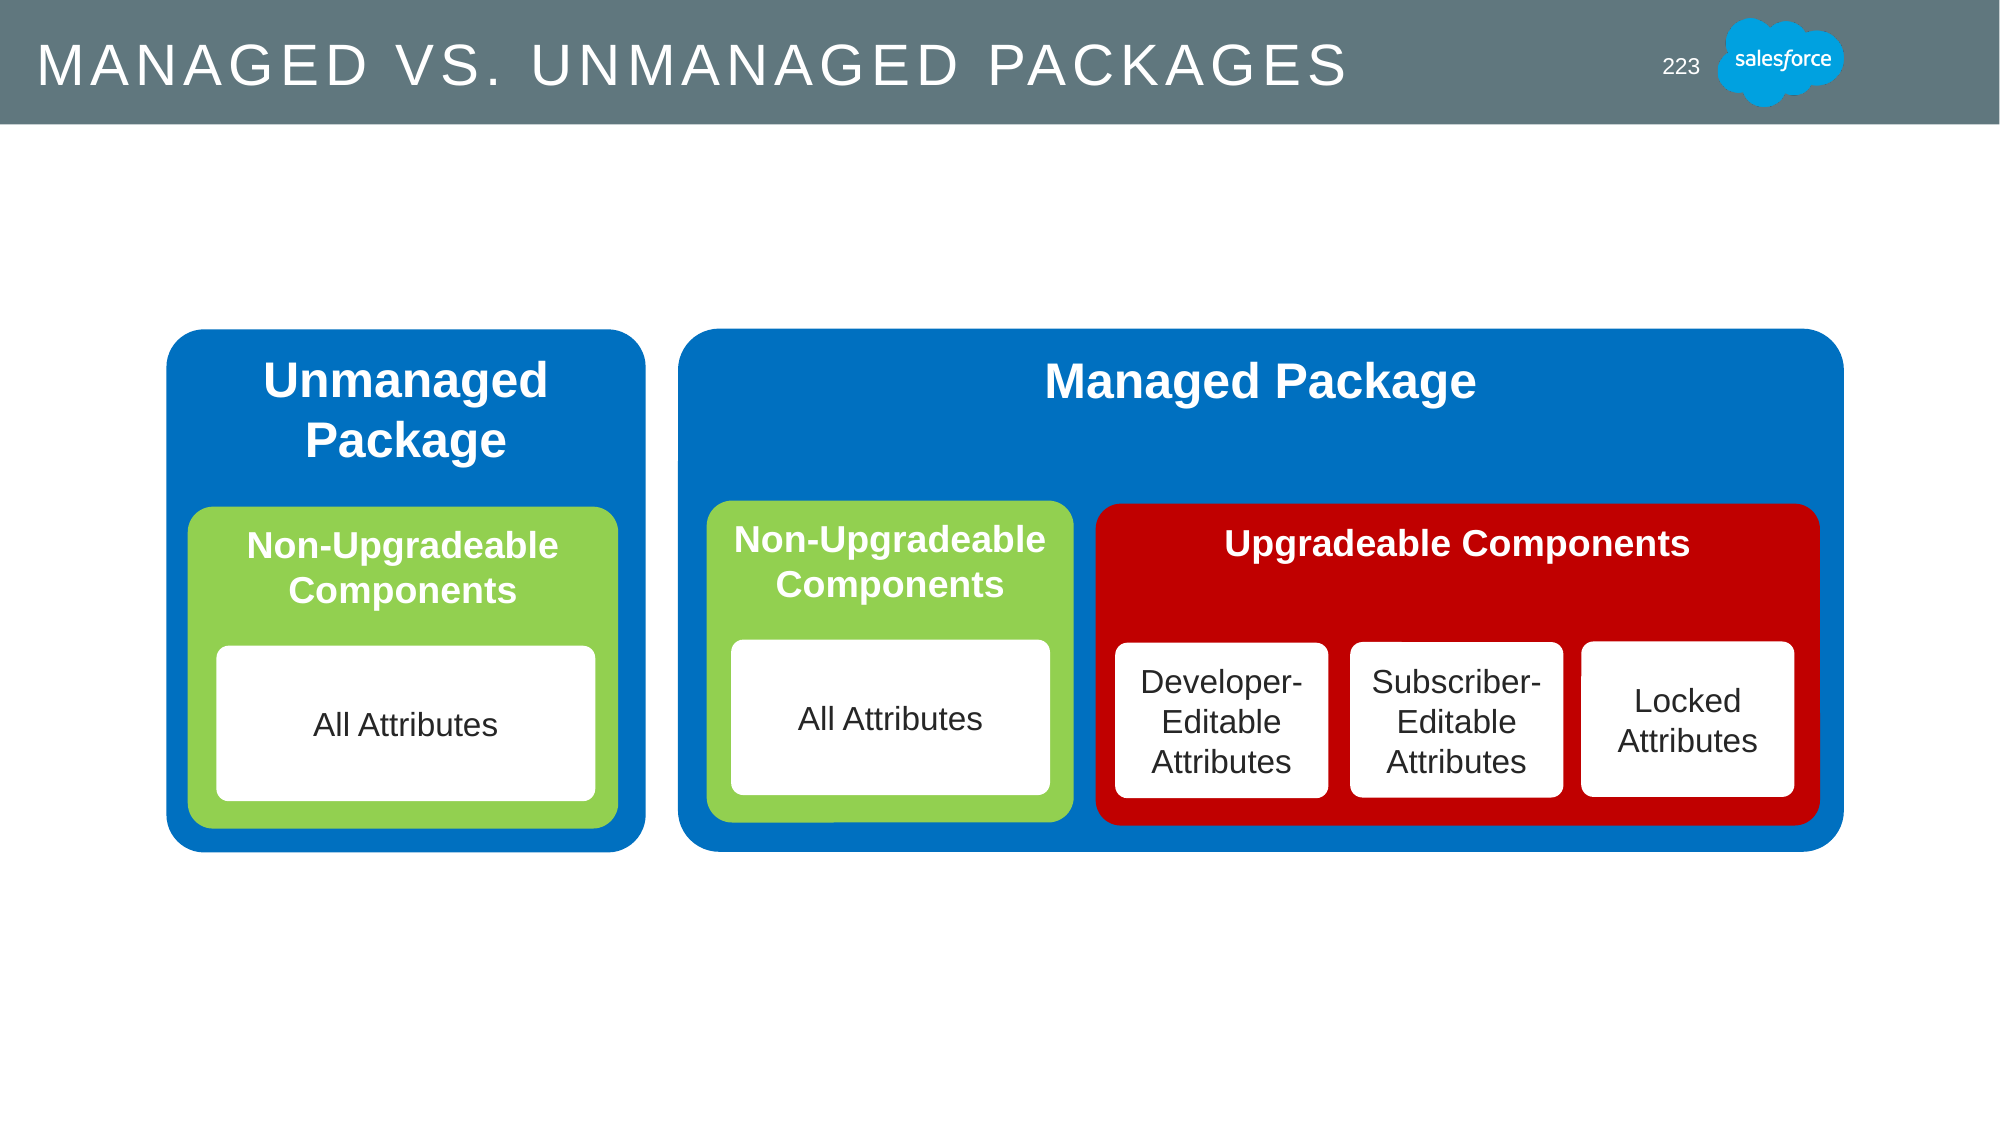

# Managed vs. Unmanaged Packages
223
Managed Package
Non-Upgradeable Components
Upgradeable Components
All Attributes
Locked Attributes
Subscriber-Editable Attributes
Developer-Editable Attributes
Unmanaged Package
Non-Upgradeable Components
All Attributes